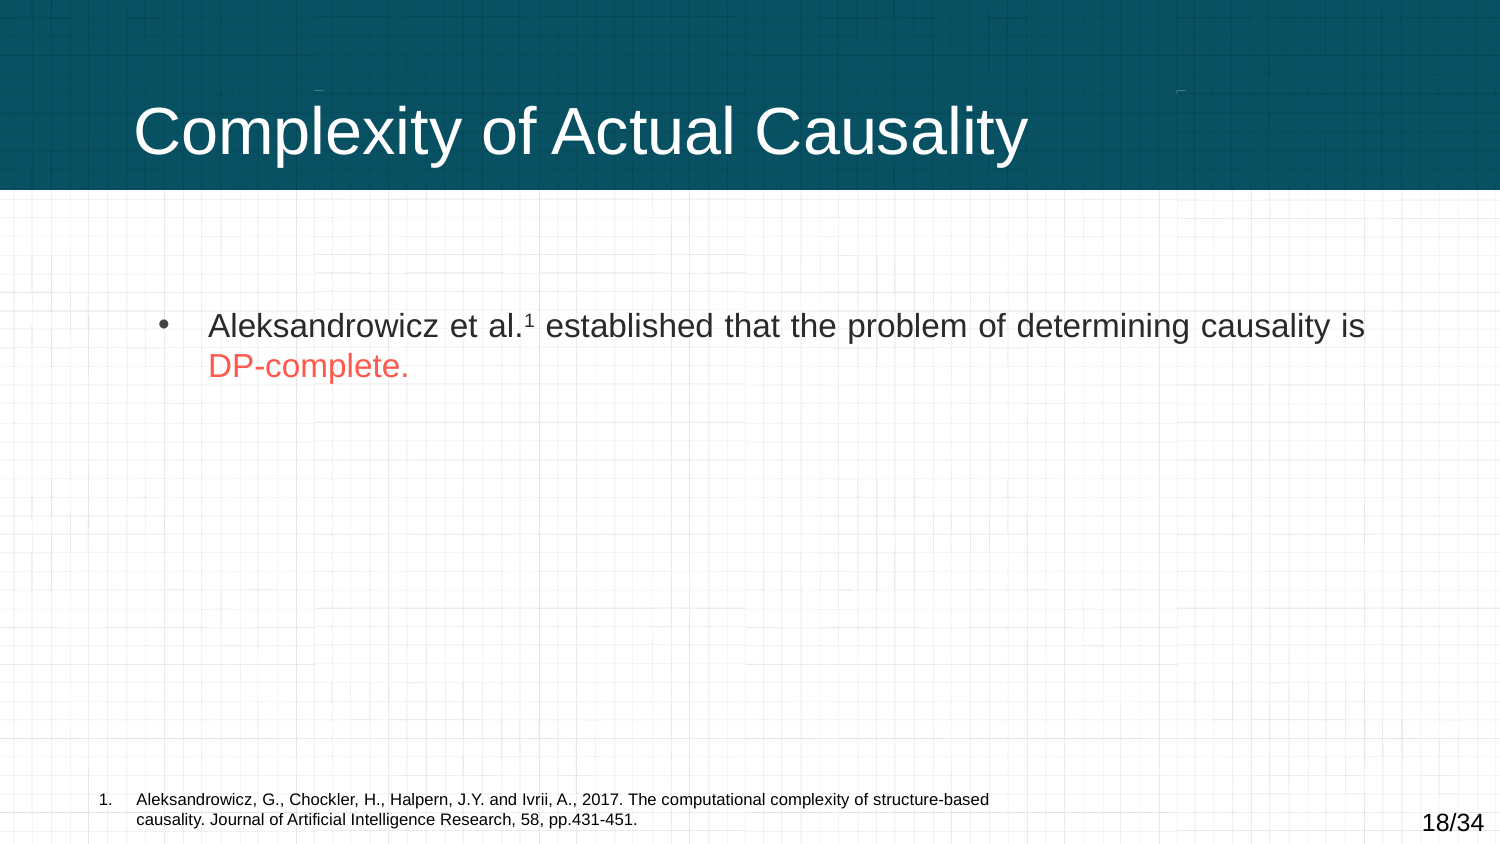

# Complexity of Actual Causality

Aleksandrowicz et al.1 established that the problem of determining causality is DP-complete.

Aleksandrowicz, G., Chockler, H., Halpern, J.Y. and Ivrii, A., 2017. The computational complexity of structure-based causality. Journal of Artificial Intelligence Research, 58, pp.431-451.
18/34